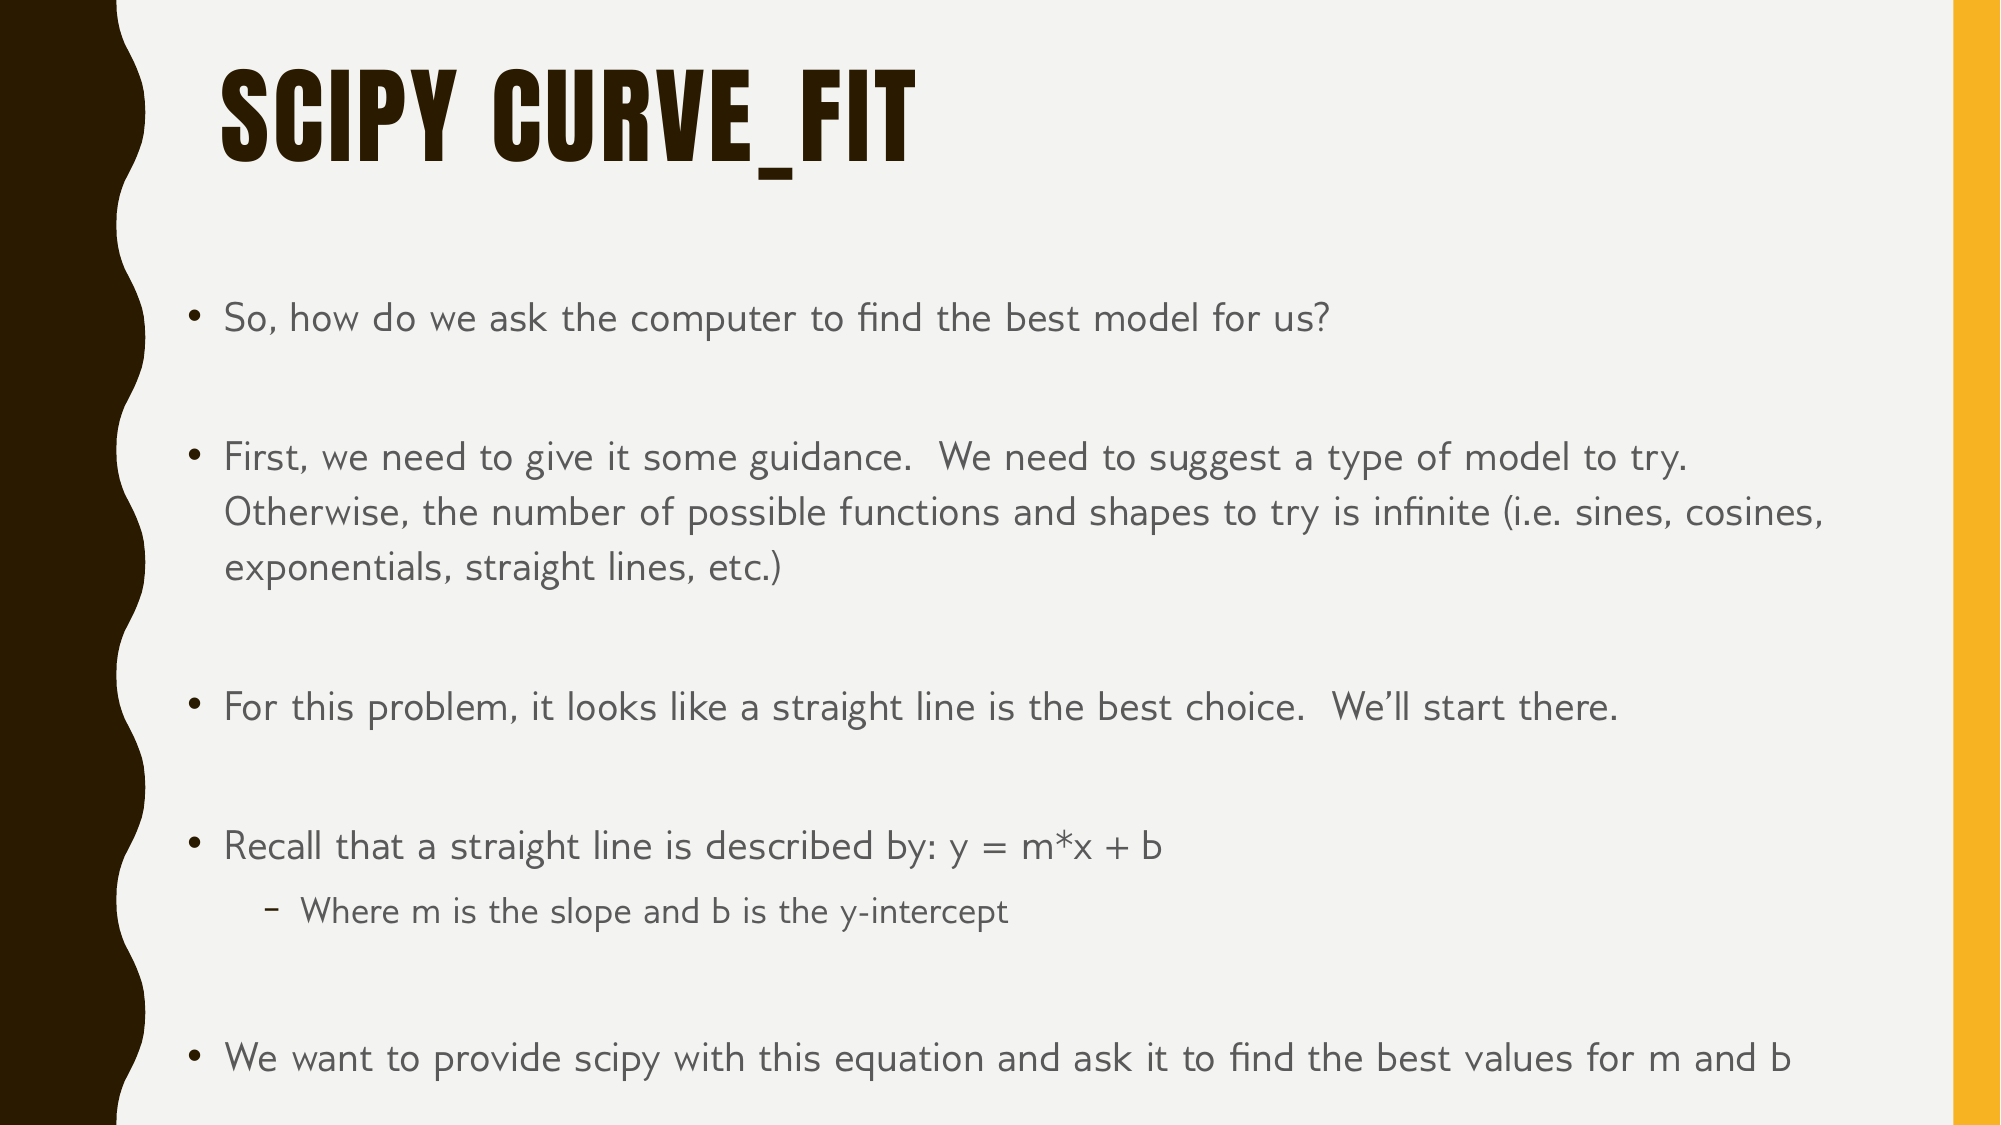

# Scipy curve_fit
So, how do we ask the computer to find the best model for us?

First, we need to give it some guidance.  We need to suggest a type of model to try.  Otherwise, the number of possible functions and shapes to try is infinite (i.e. sines, cosines, exponentials, straight lines, etc.)

For this problem, it looks like a straight line is the best choice.  We’ll start there.

Recall that a straight line is described by: y = m*x + b
Where m is the slope and b is the y-intercept

We want to provide scipy with this equation and ask it to find the best values for m and b